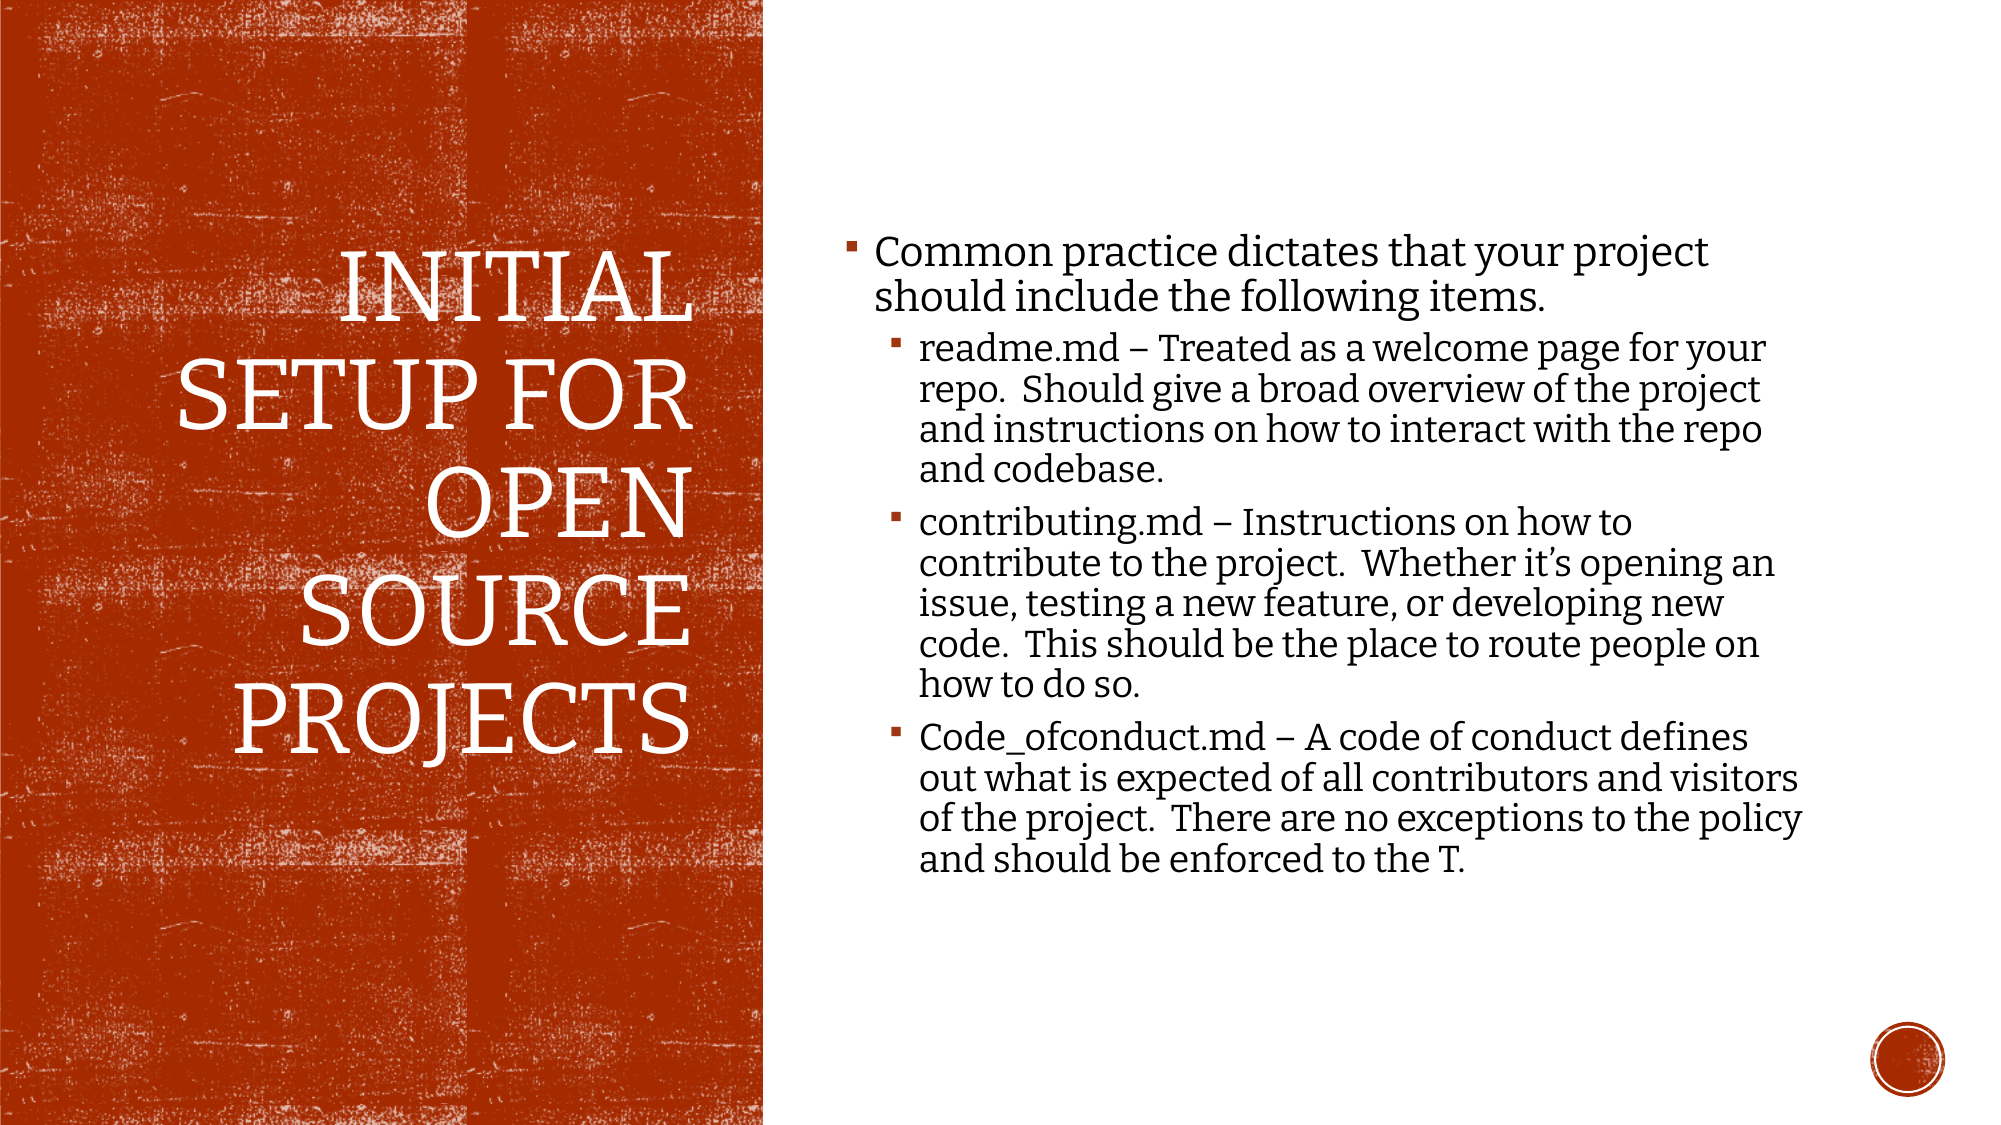

Common practice dictates that your project should include the following items.
readme.md – Treated as a welcome page for your repo.  Should give a broad overview of the project and instructions on how to interact with the repo and codebase.
contributing.md – Instructions on how to contribute to the project.  Whether it’s opening an issue, testing a new feature, or developing new code.  This should be the place to route people on how to do so.
Code_ofconduct.md – A code of conduct defines out what is expected of all contributors and visitors of the project.  There are no exceptions to the policy and should be enforced to the T.
# Initial Setup for Open Source Projects